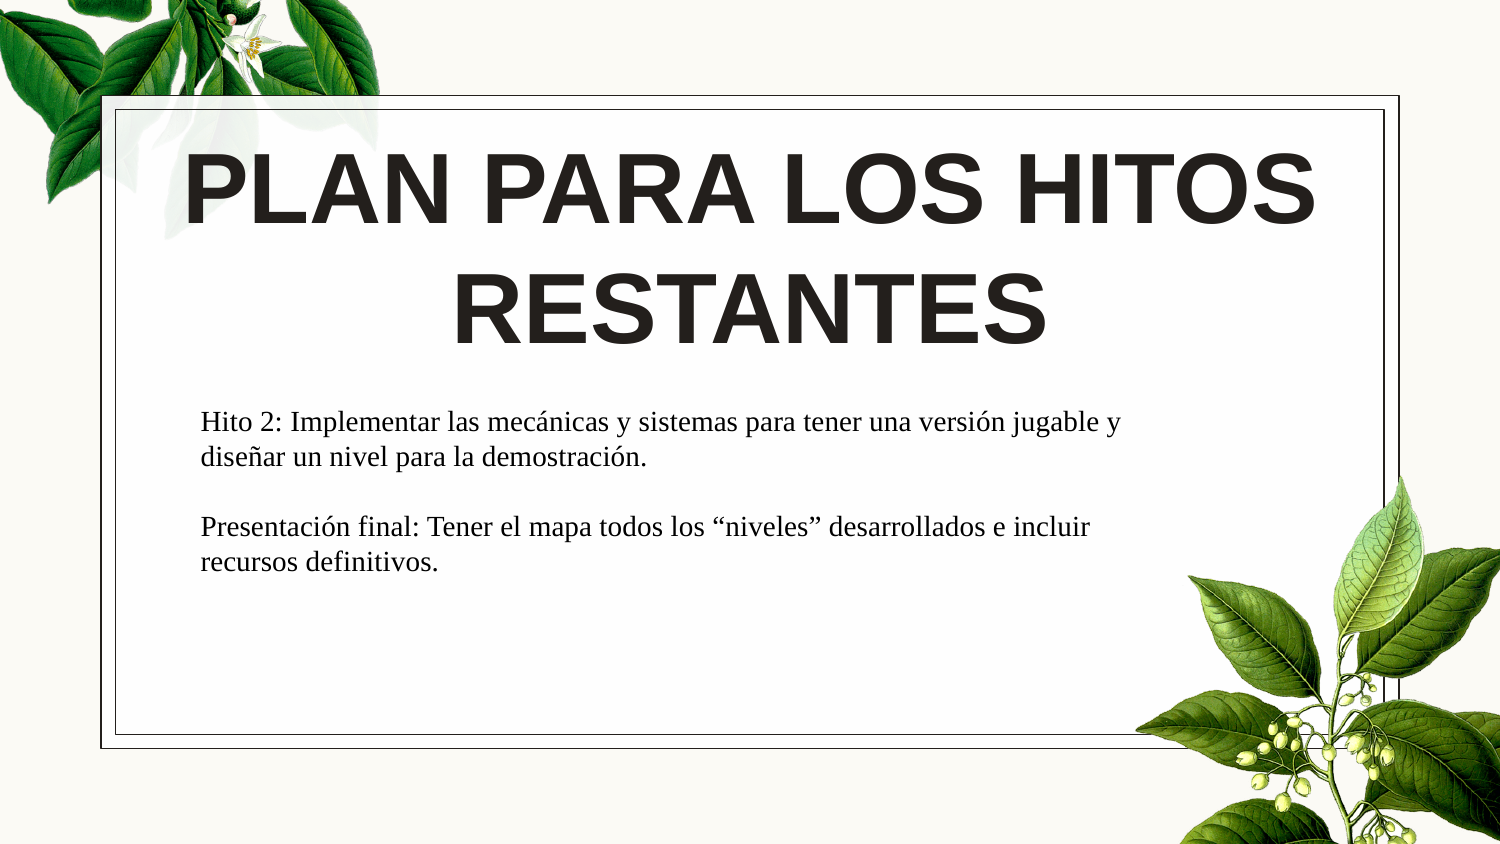

# PLAN PARA LOS HITOS RESTANTES
Hito 2: Implementar las mecánicas y sistemas para tener una versión jugable y diseñar un nivel para la demostración.

Presentación final: Tener el mapa todos los “niveles” desarrollados e incluir recursos definitivos.